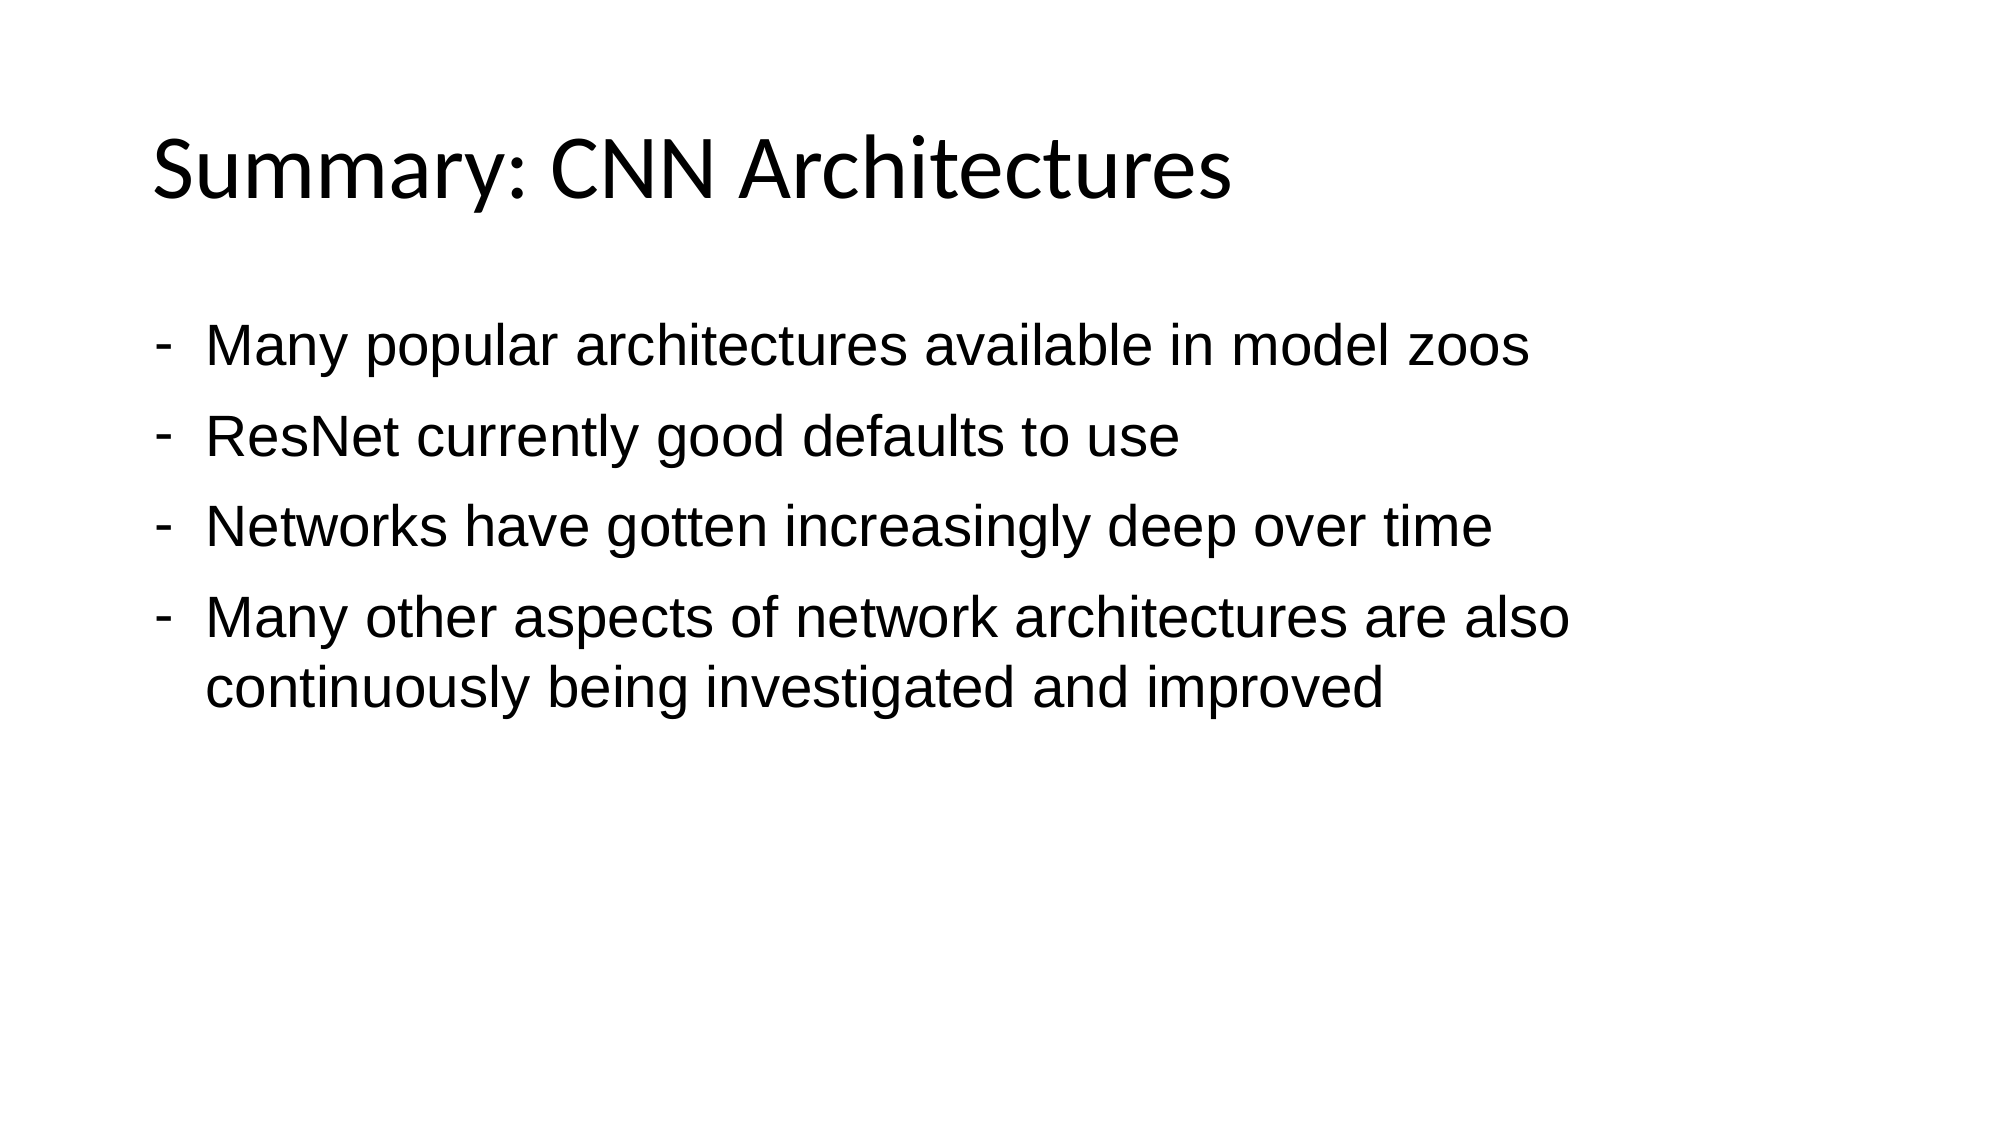

# Summary: CNN Architectures
Many popular architectures available in model zoos
ResNet currently good defaults to use
Networks have gotten increasingly deep over time
Many other aspects of network architectures are also continuously being investigated and improved